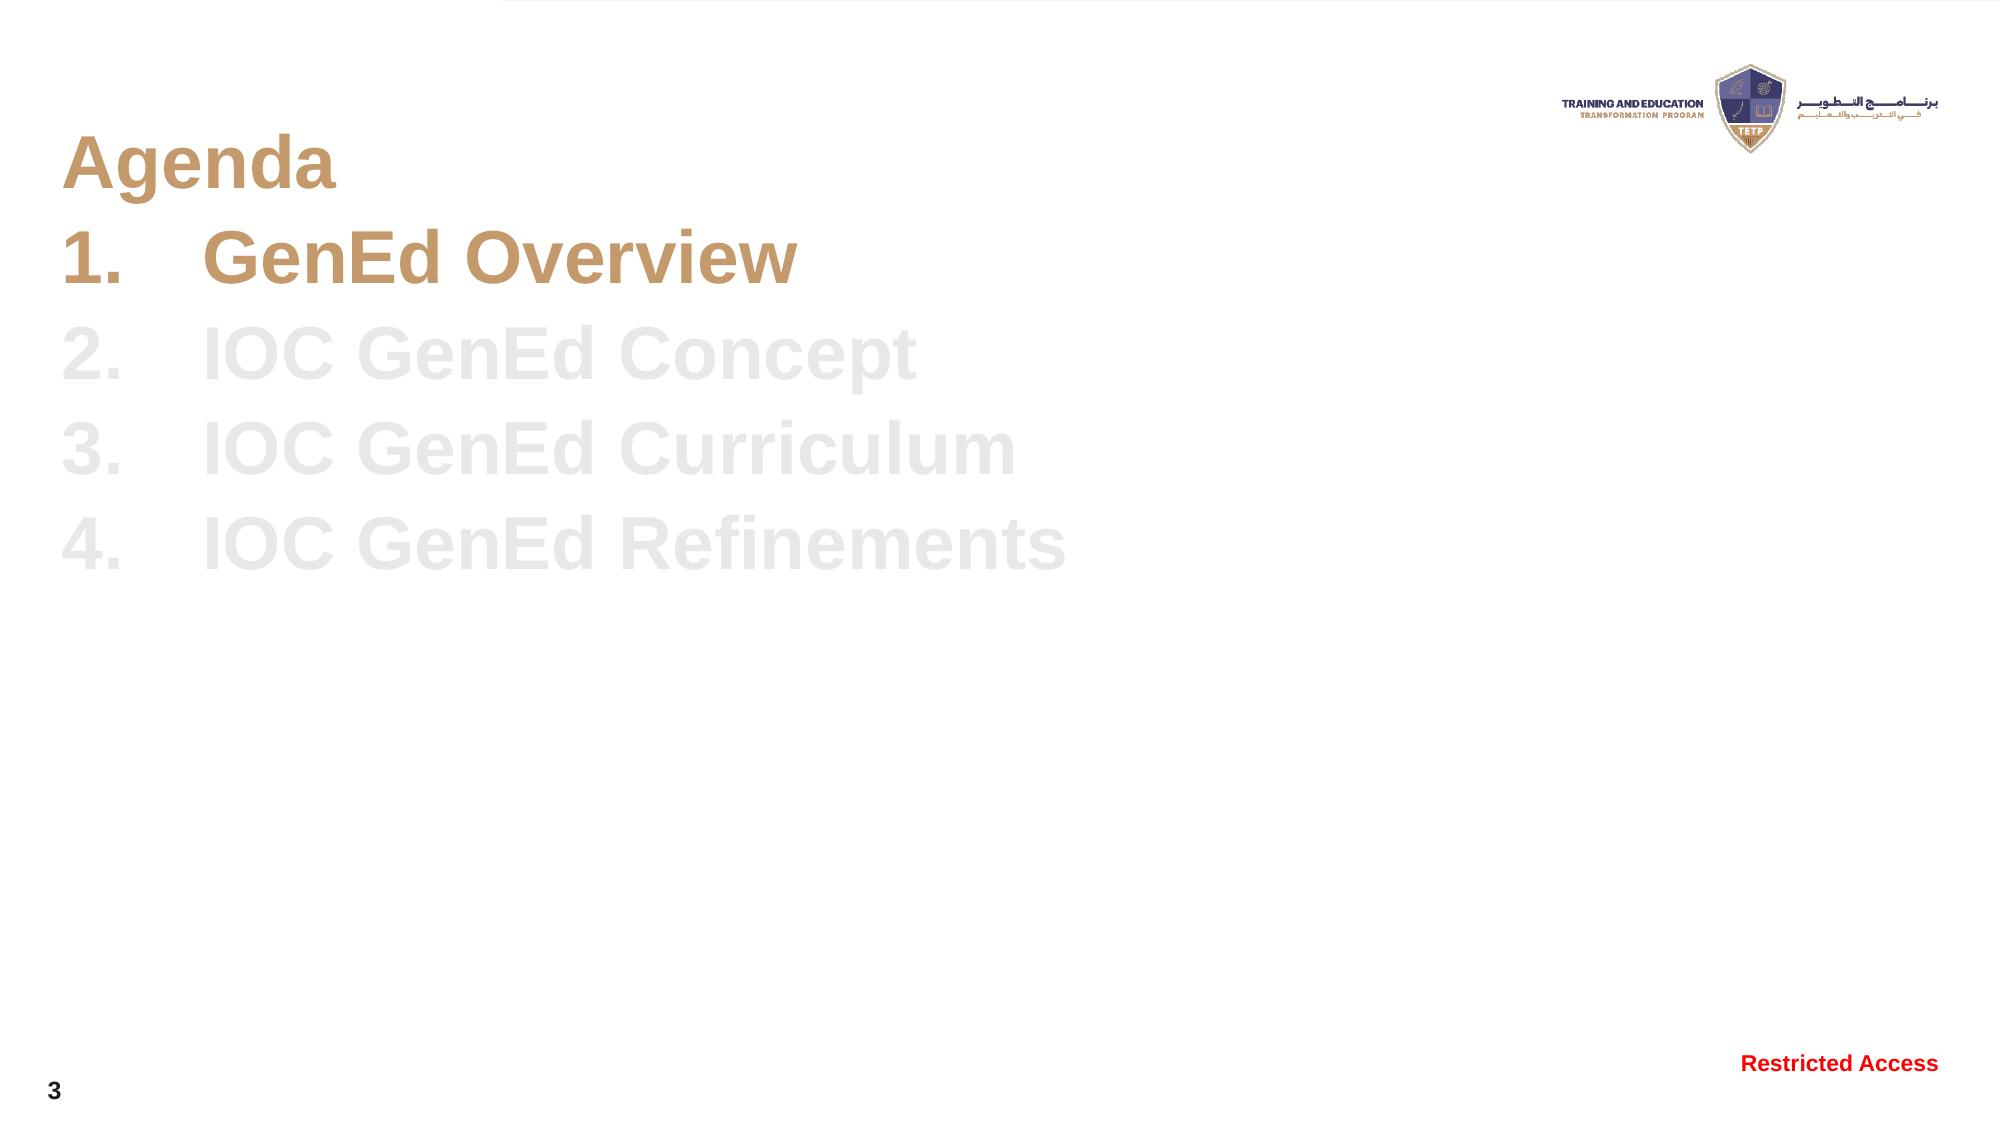

Agenda
GenEd Overview
IOC GenEd Concept
IOC GenEd Curriculum
IOC GenEd Refinements